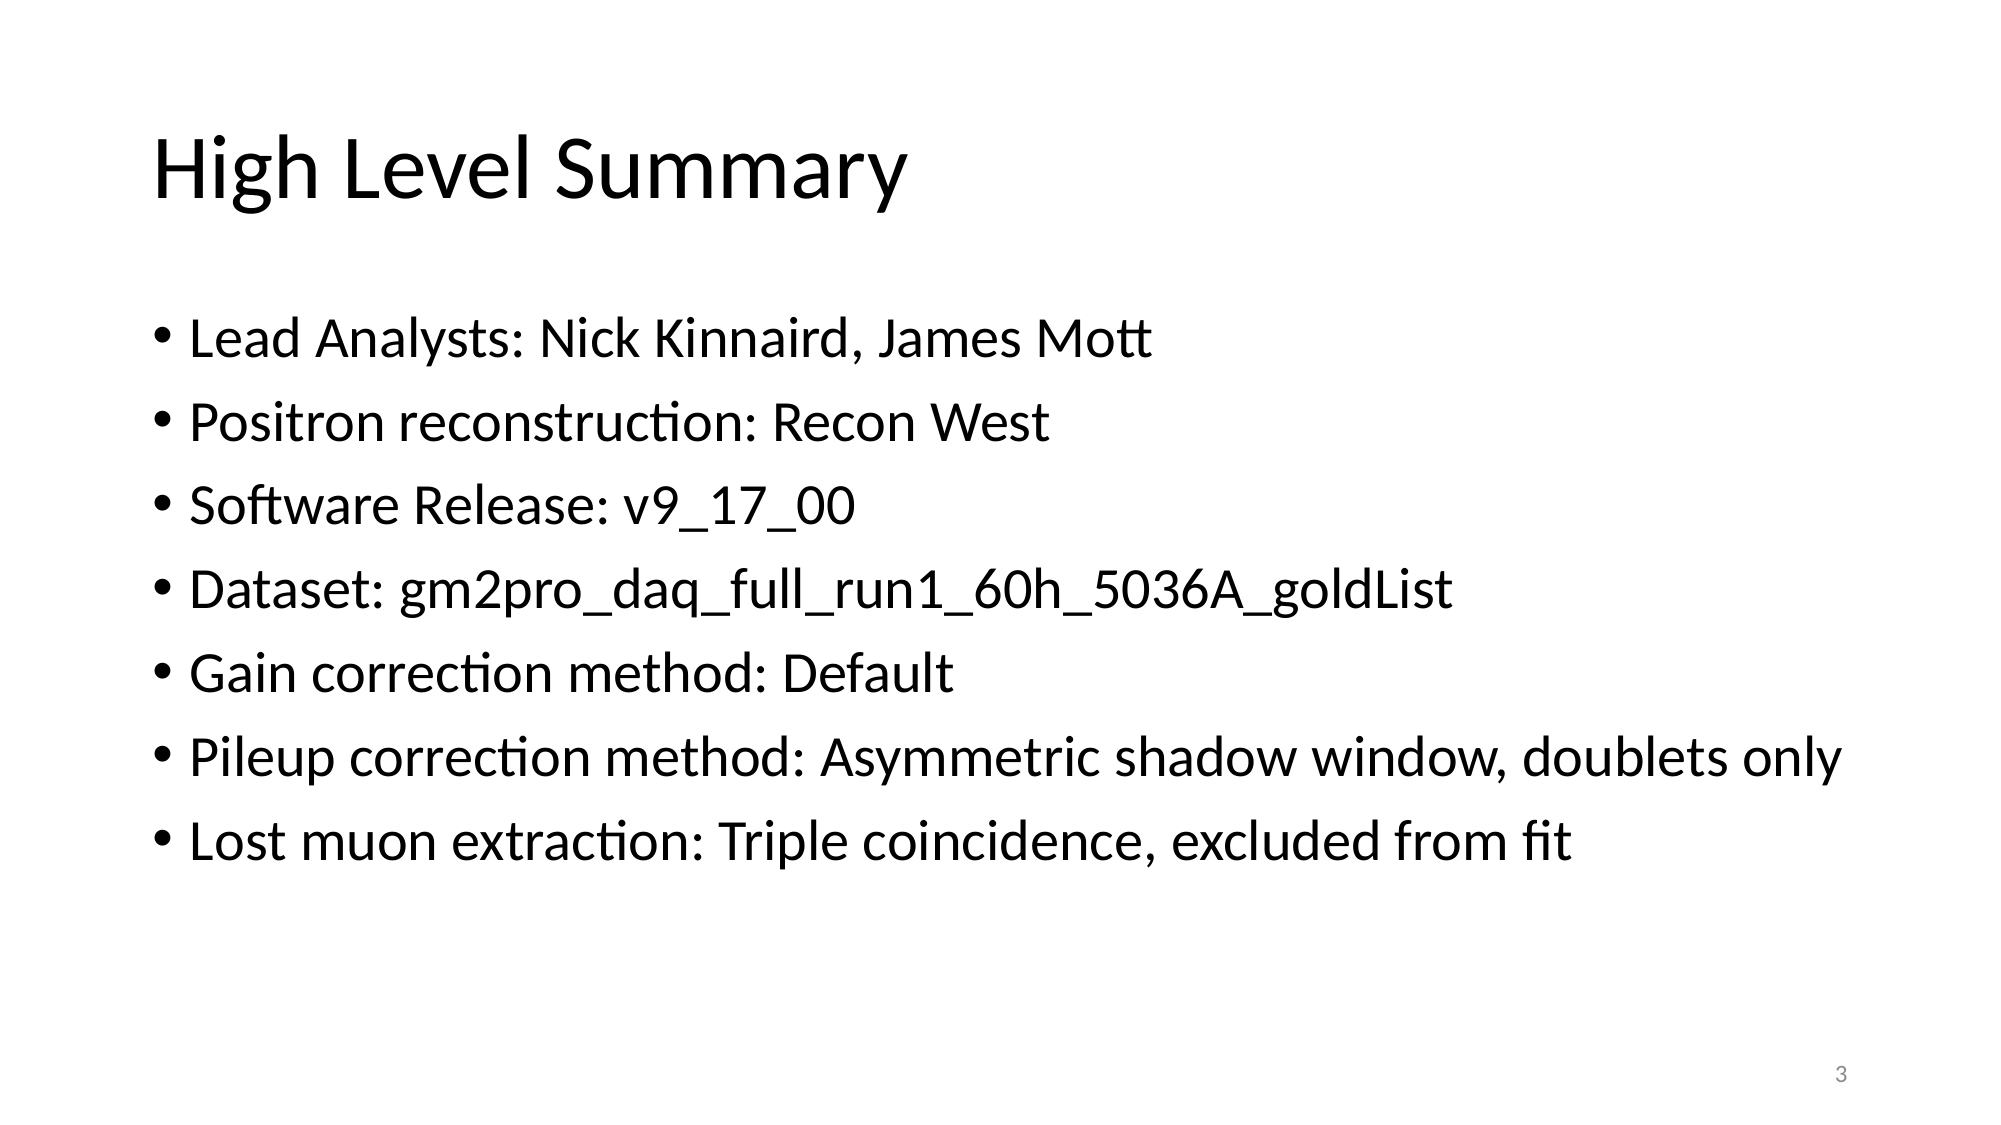

# High Level Summary
Lead Analysts: Nick Kinnaird, James Mott
Positron reconstruction: Recon West
Software Release: v9_17_00
Dataset: gm2pro_daq_full_run1_60h_5036A_goldList
Gain correction method: Default
Pileup correction method: Asymmetric shadow window, doublets only
Lost muon extraction: Triple coincidence, excluded from fit

3